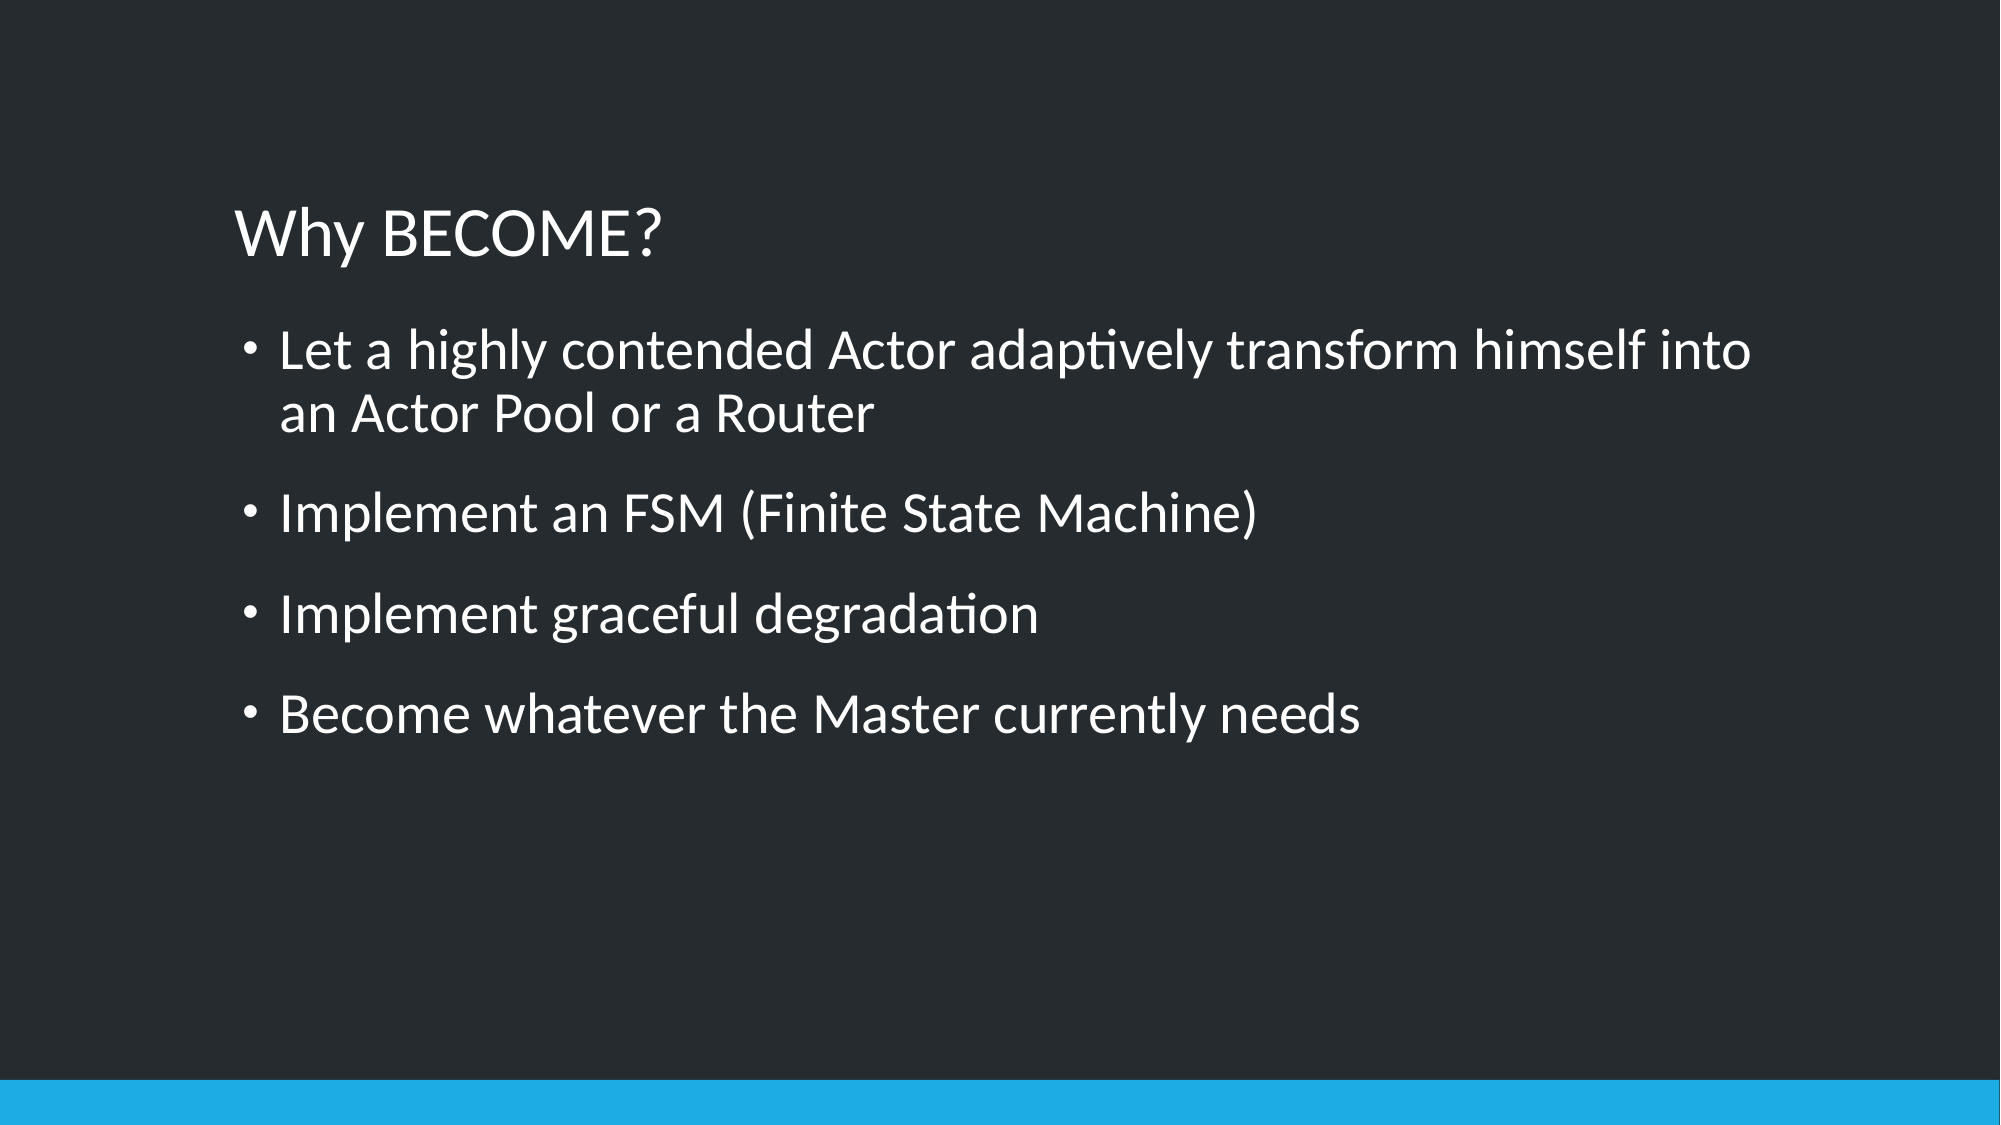

# Why BECOME?
Let a highly contended Actor adaptively transform himself into an Actor Pool or a Router
Implement an FSM (Finite State Machine)
Implement graceful degradation
Become whatever the Master currently needs